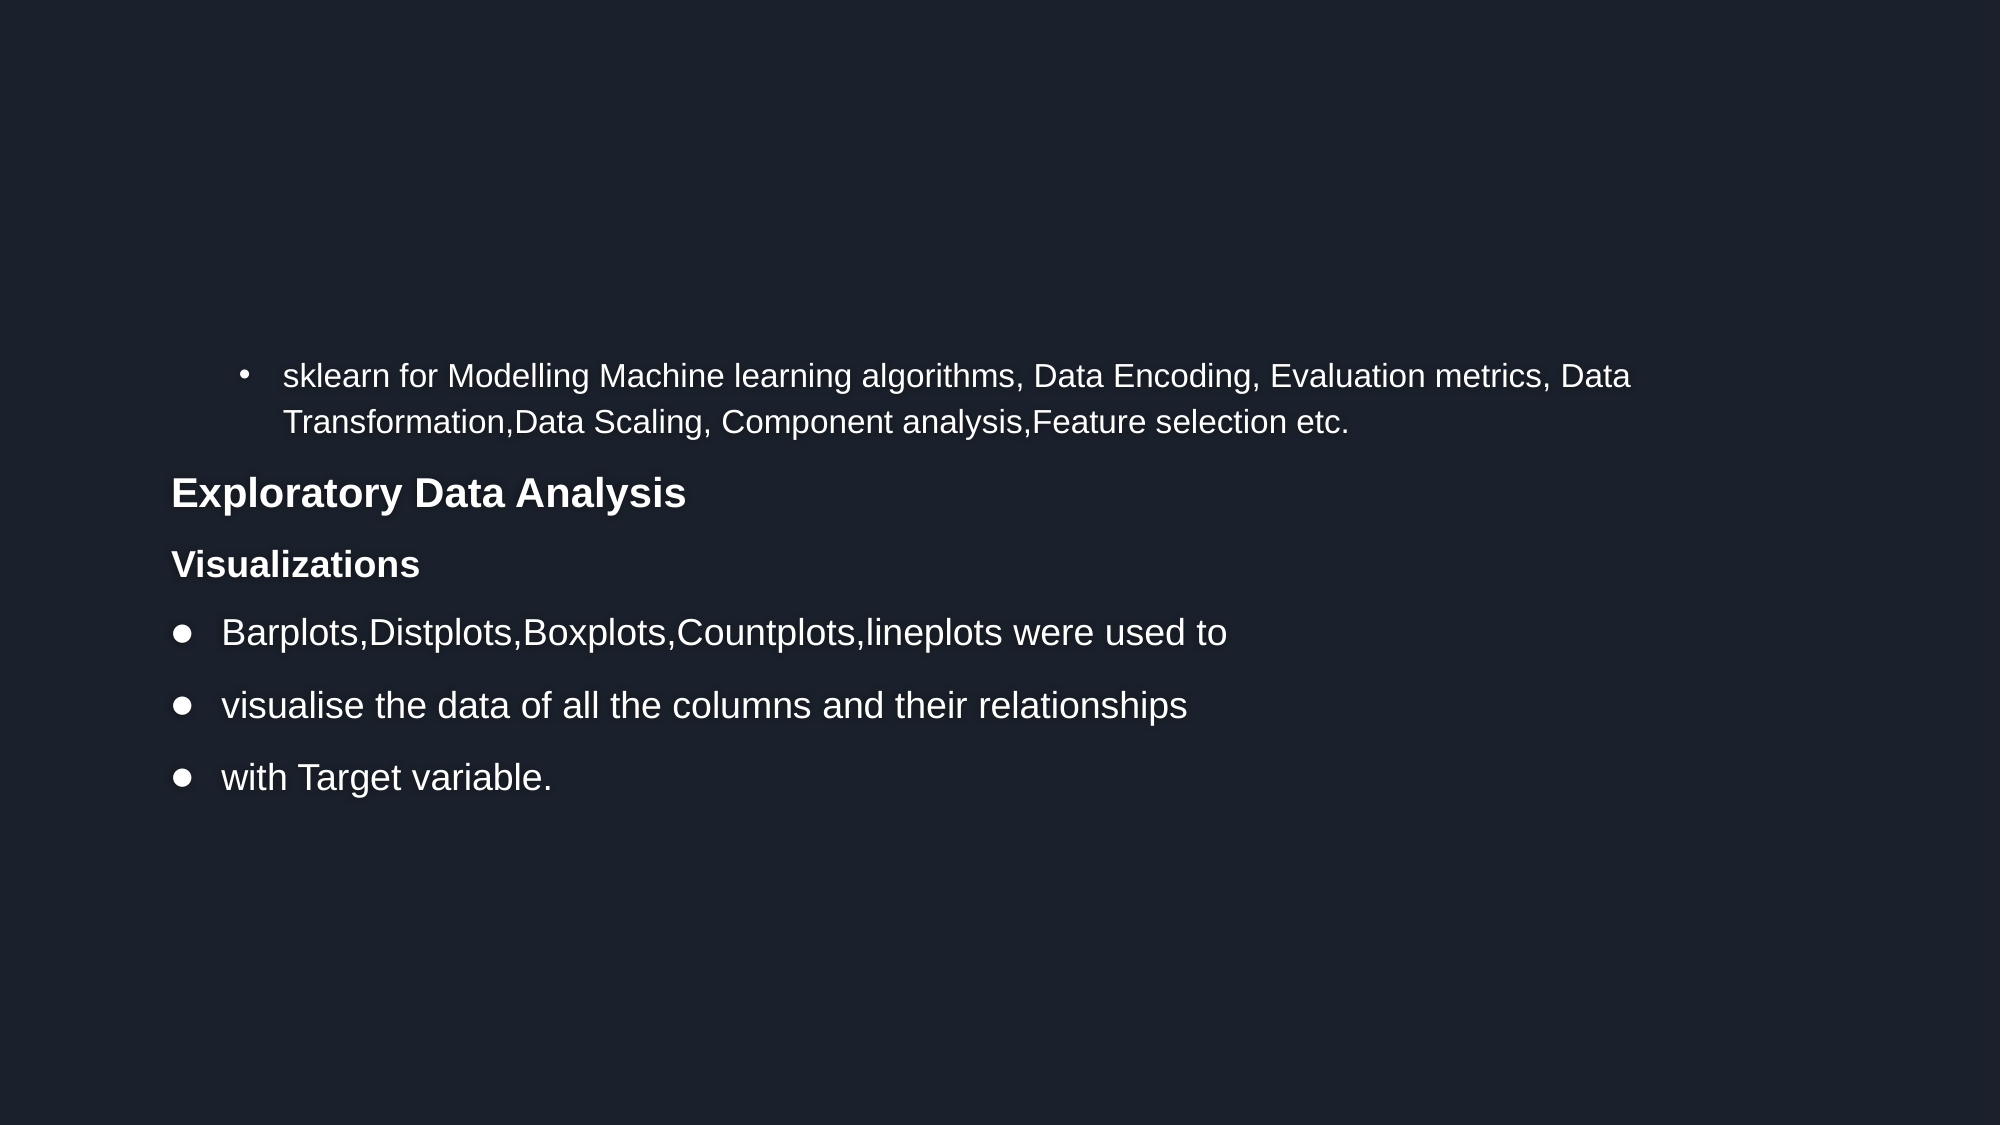

#
sklearn for Modelling Machine learning algorithms, Data Encoding, Evaluation metrics, Data Transformation,Data Scaling, Component analysis,Feature selection etc.
Exploratory Data Analysis
Visualizations
Barplots,Distplots,Boxplots,Countplots,lineplots were used to
visualise the data of all the columns and their relationships
with Target variable.